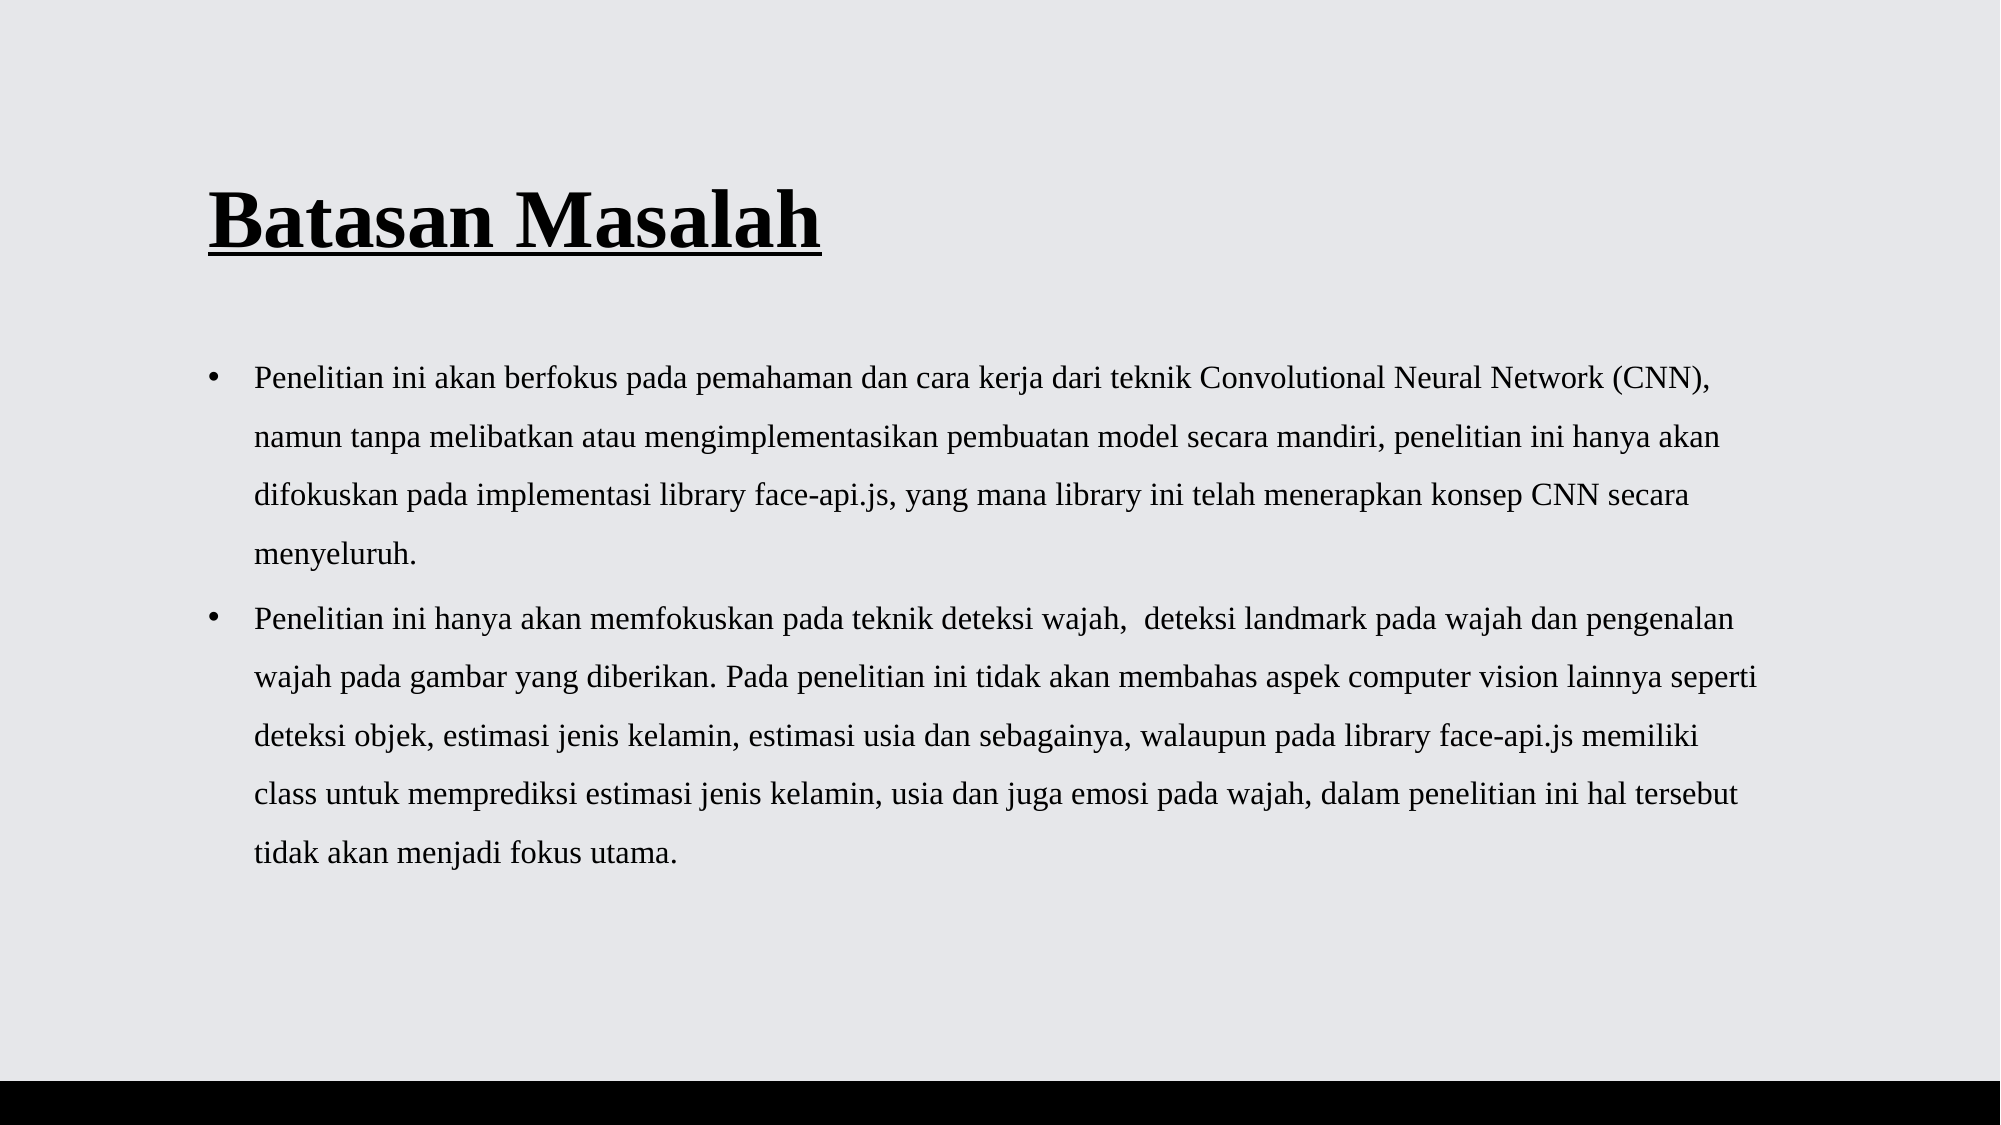

# Batasan Masalah
Penelitian ini akan berfokus pada pemahaman dan cara kerja dari teknik Convolutional Neural Network (CNN), namun tanpa melibatkan atau mengimplementasikan pembuatan model secara mandiri, penelitian ini hanya akan difokuskan pada implementasi library face-api.js, yang mana library ini telah menerapkan konsep CNN secara menyeluruh.
Penelitian ini hanya akan memfokuskan pada teknik deteksi wajah,  deteksi landmark pada wajah dan pengenalan wajah pada gambar yang diberikan. Pada penelitian ini tidak akan membahas aspek computer vision lainnya seperti deteksi objek, estimasi jenis kelamin, estimasi usia dan sebagainya, walaupun pada library face-api.js memiliki class untuk memprediksi estimasi jenis kelamin, usia dan juga emosi pada wajah, dalam penelitian ini hal tersebut tidak akan menjadi fokus utama.